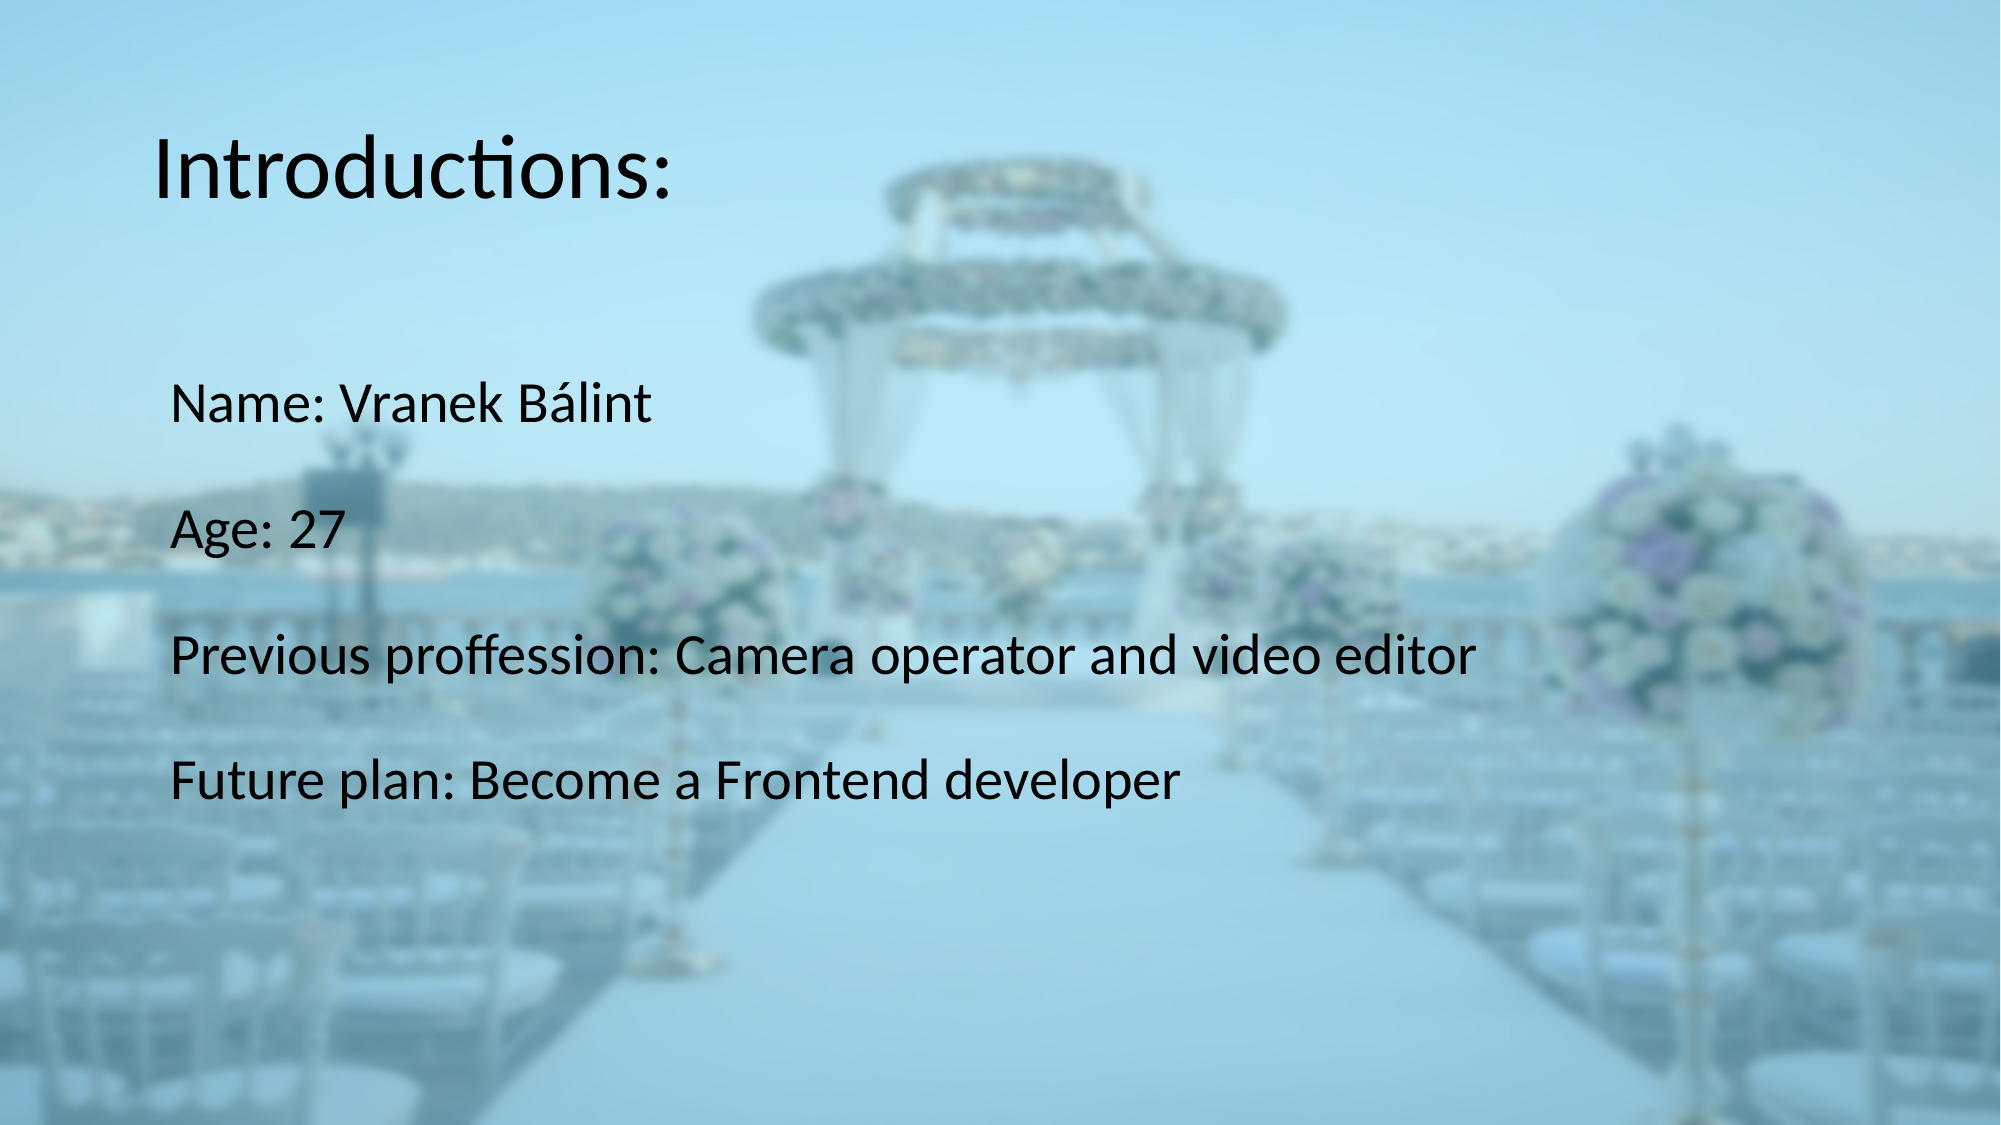

# Introductions:
Name: Vranek Bálint
Age: 27
Previous proffession: Camera operator and video editor
Future plan: Become a Frontend developer